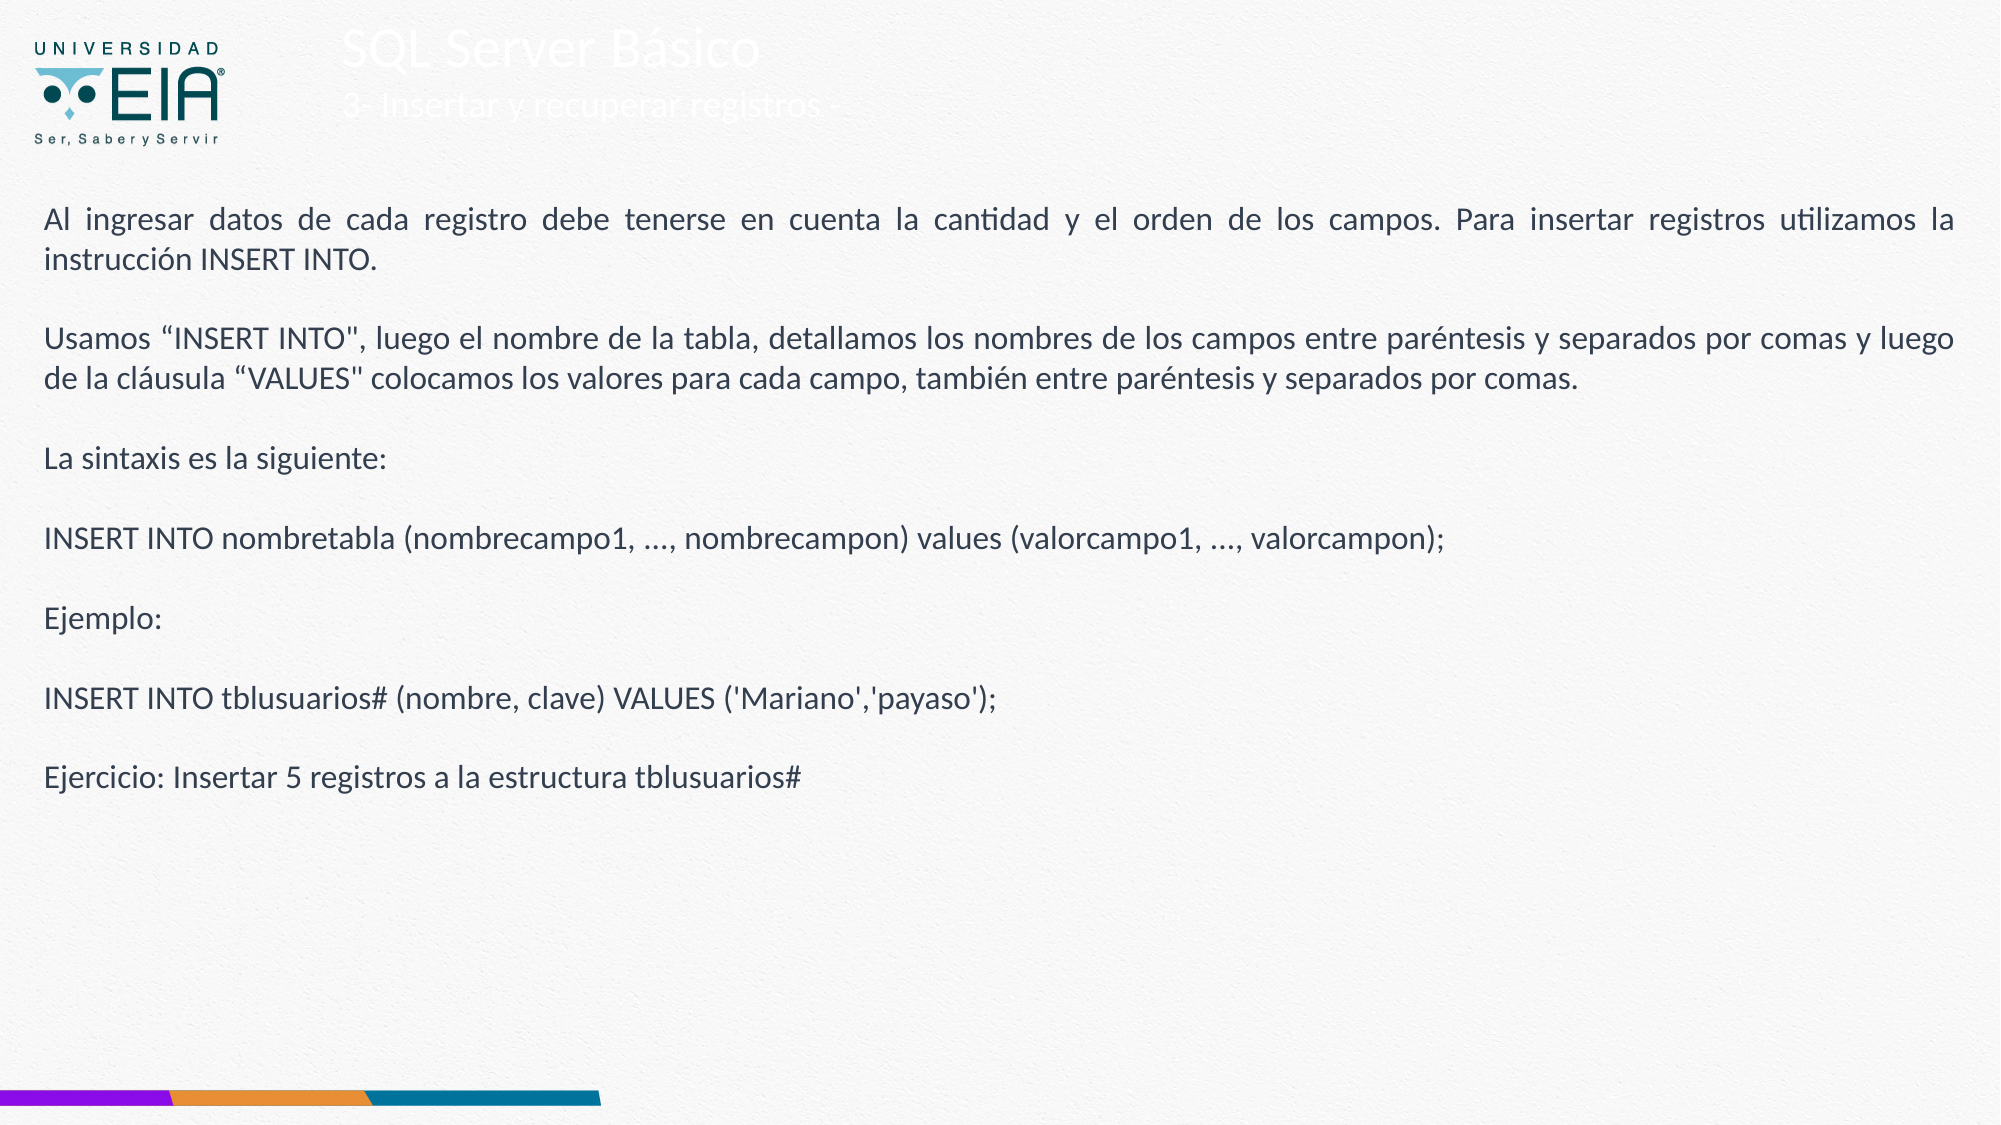

SQL Server Básico
3- Insertar y recuperar registros -
Al ingresar datos de cada registro debe tenerse en cuenta la cantidad y el orden de los campos. Para insertar registros utilizamos la instrucción INSERT INTO.

Usamos “INSERT INTO", luego el nombre de la tabla, detallamos los nombres de los campos entre paréntesis y separados por comas y luego de la cláusula “VALUES" colocamos los valores para cada campo, también entre paréntesis y separados por comas.

La sintaxis es la siguiente:

INSERT INTO nombretabla (nombrecampo1, ..., nombrecampon) values (valorcampo1, ..., valorcampon);

Ejemplo:

INSERT INTO tblusuarios# (nombre, clave) VALUES ('Mariano','payaso');

Ejercicio: Insertar 5 registros a la estructura tblusuarios#